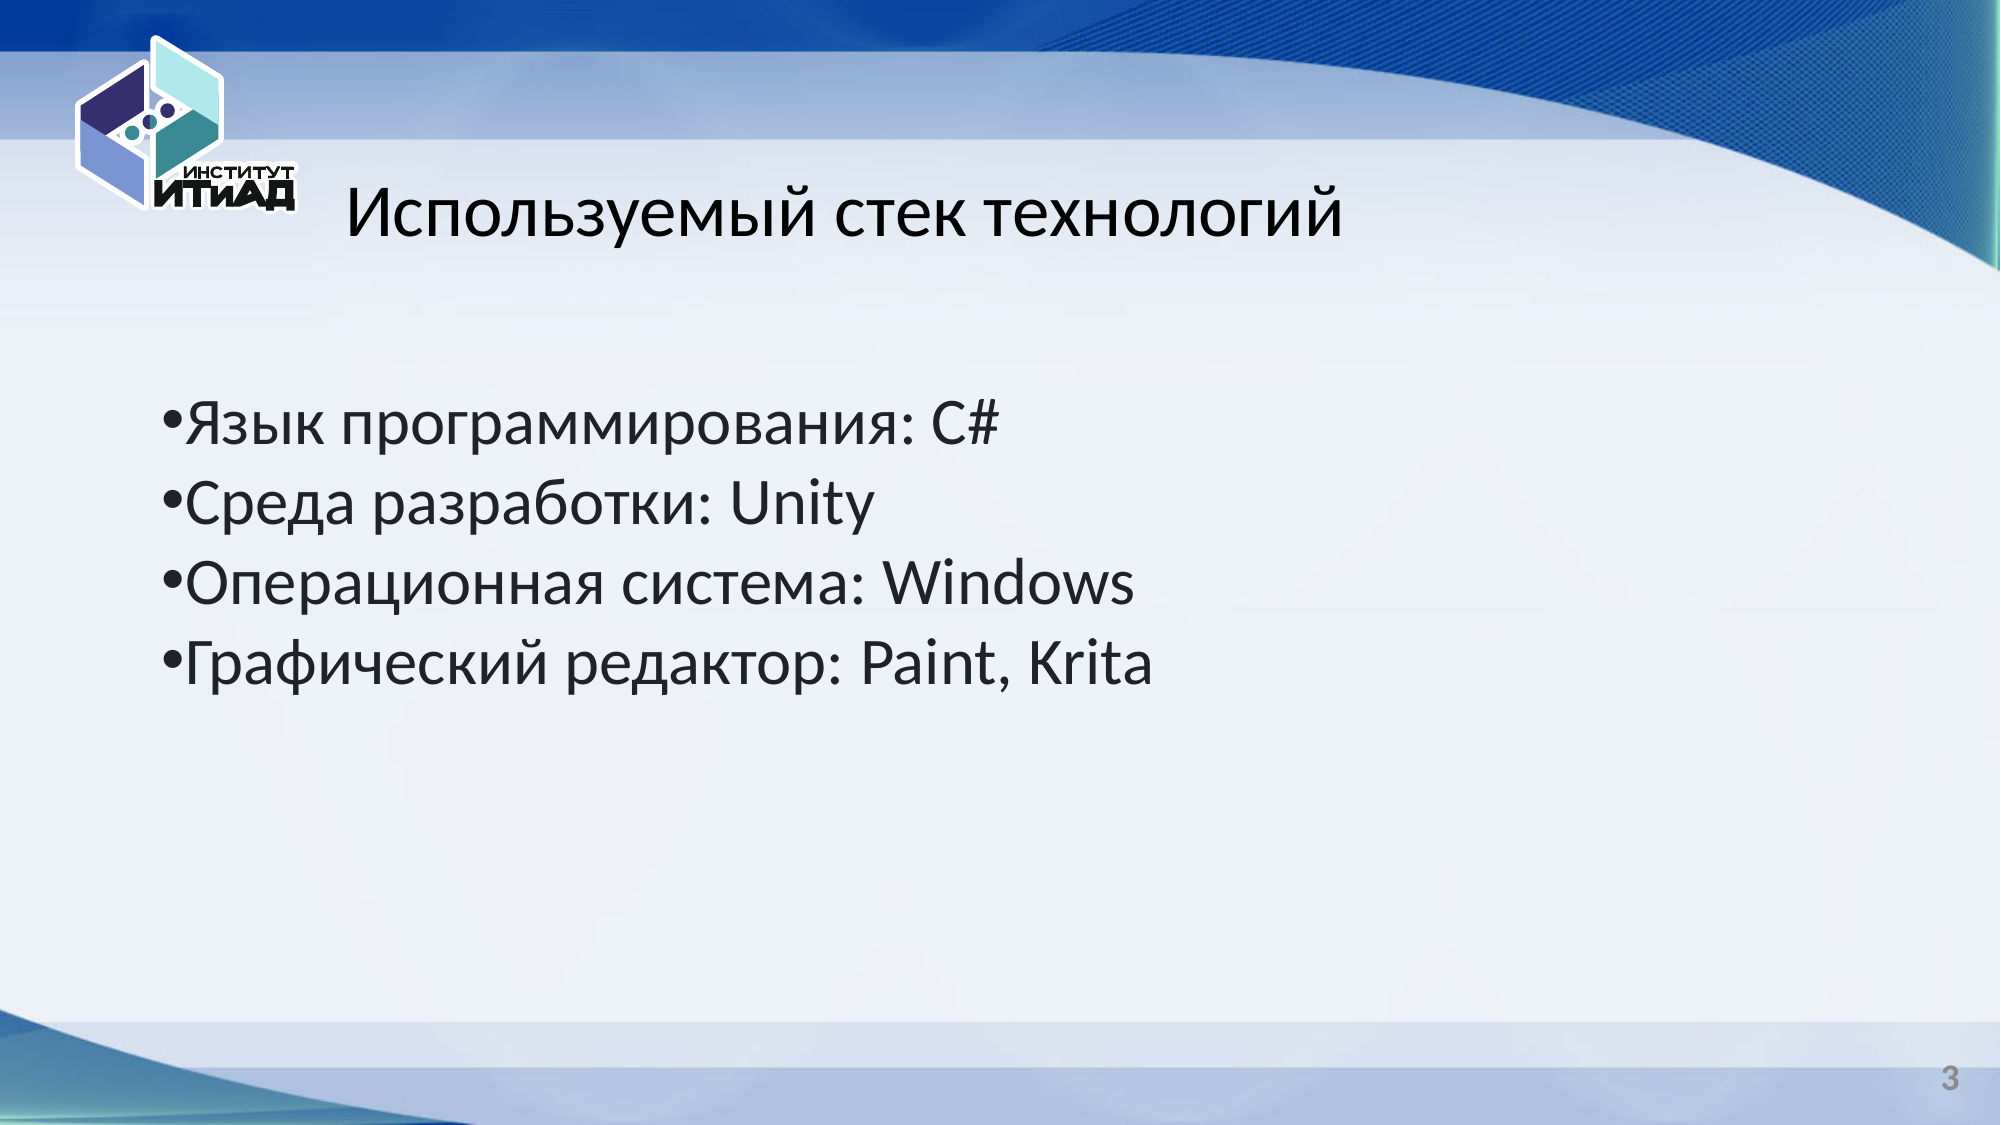

Используемый стек технологий
Язык программирования: C#
Среда разработки: Unity
Операционная система: Windows
Графический редактор: Paint, Krita

3